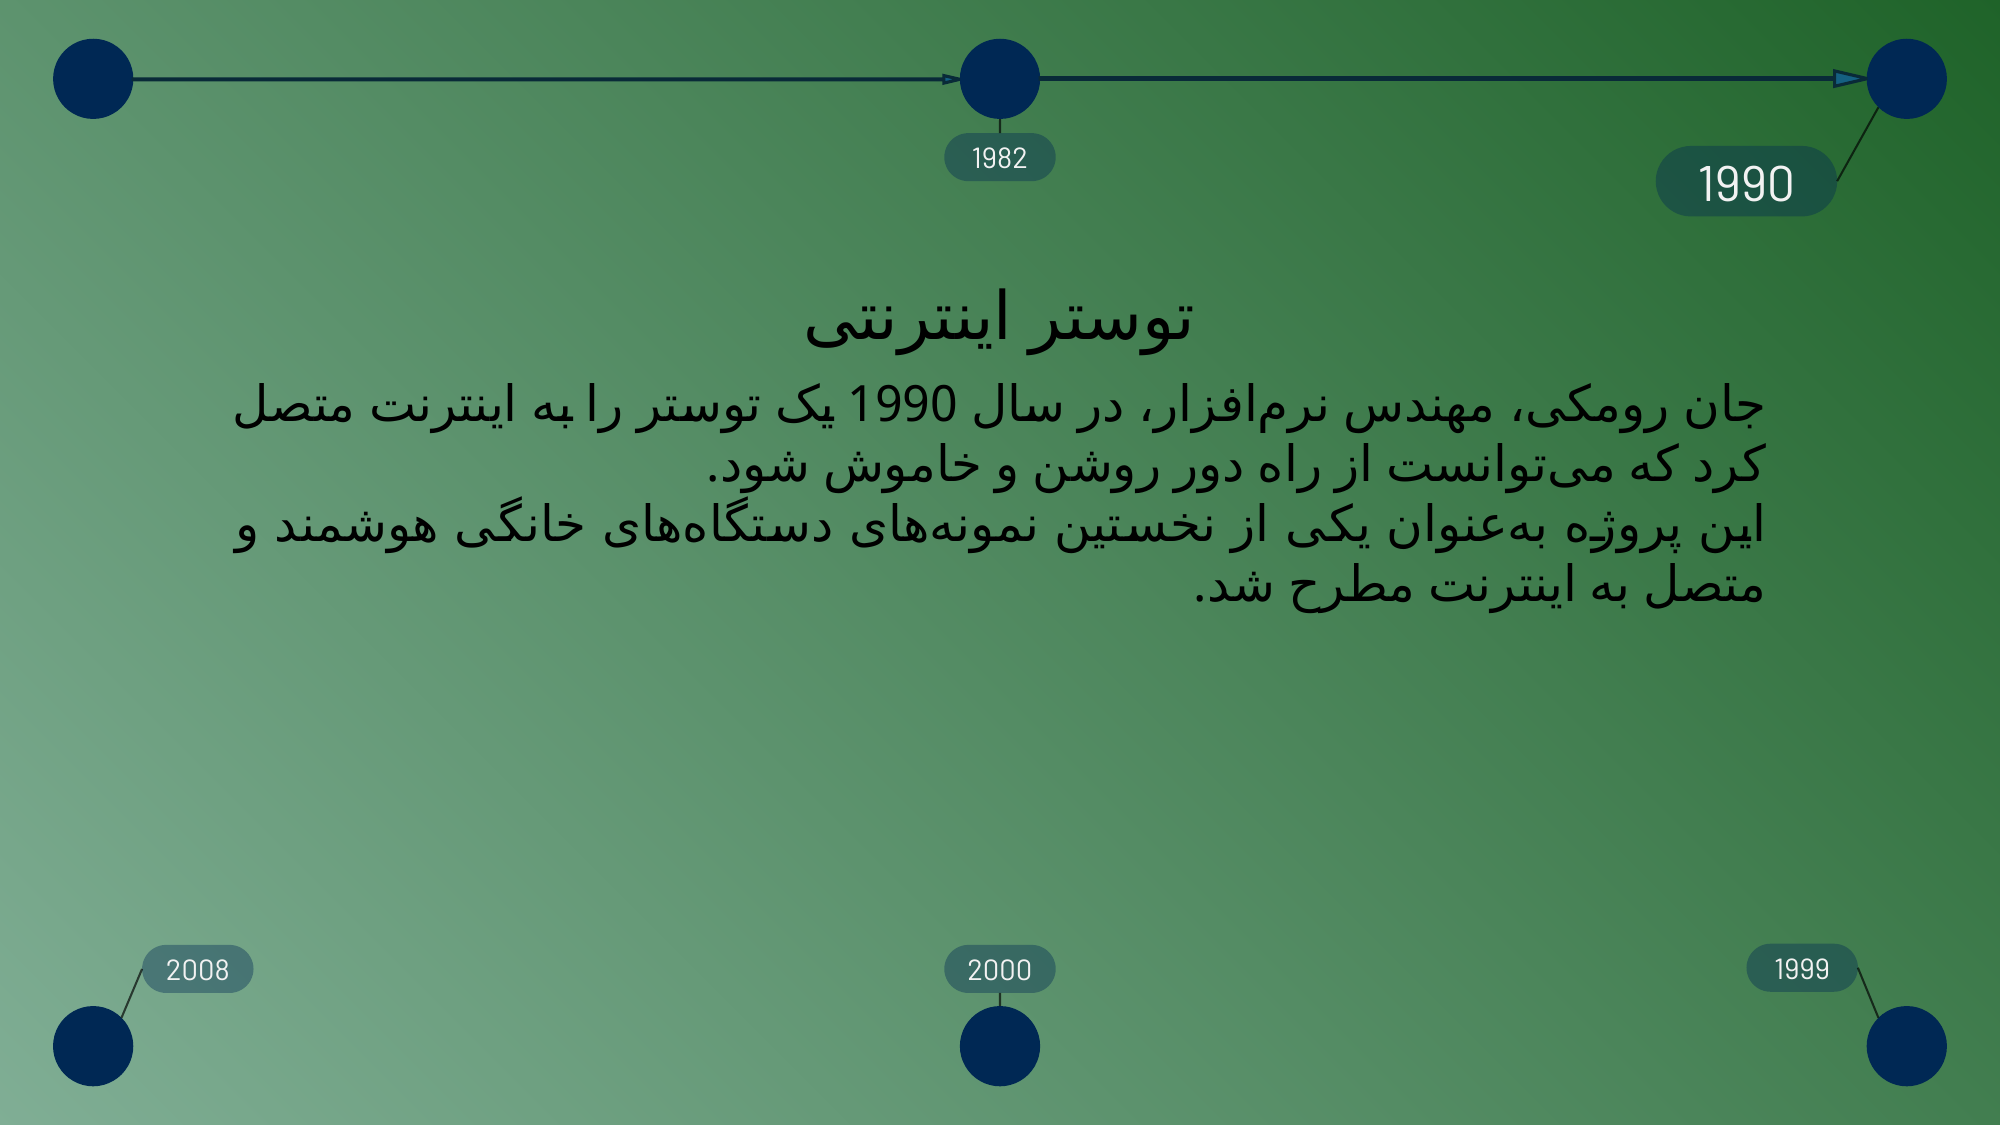

1982
1990
توستر اینترنتی
جان رومکی، مهندس نرم‌افزار، در سال 1990 یک توستر را به اینترنت متصل کرد که می‌توانست از راه دور روشن و خاموش شود.
این پروژه به‌عنوان یکی از نخستین نمونه‌های دستگاه‌های خانگی هوشمند و متصل به اینترنت مطرح شد.
1999
2008
2000